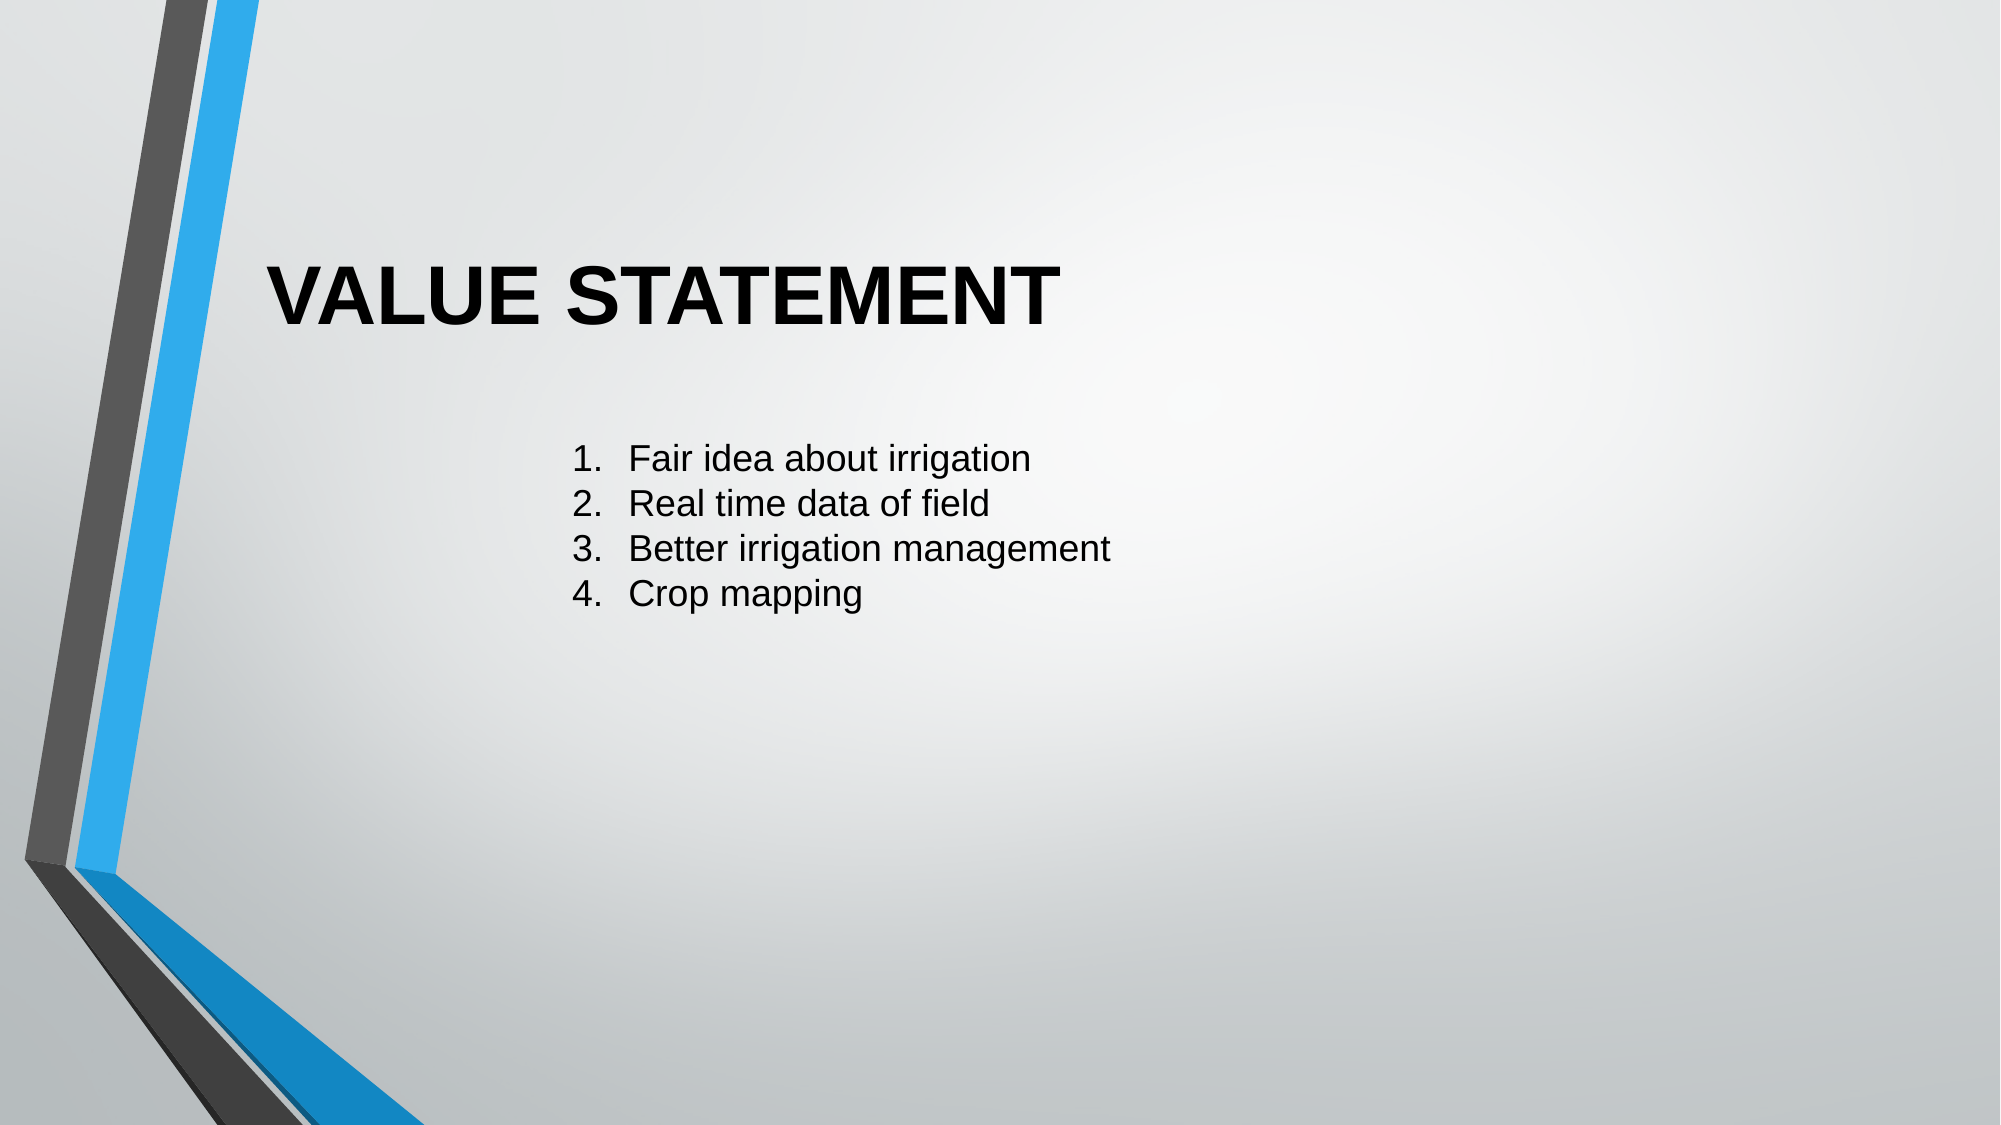

# VALUE STATEMENT
Fair idea about irrigation
Real time data of field
Better irrigation management
Crop mapping